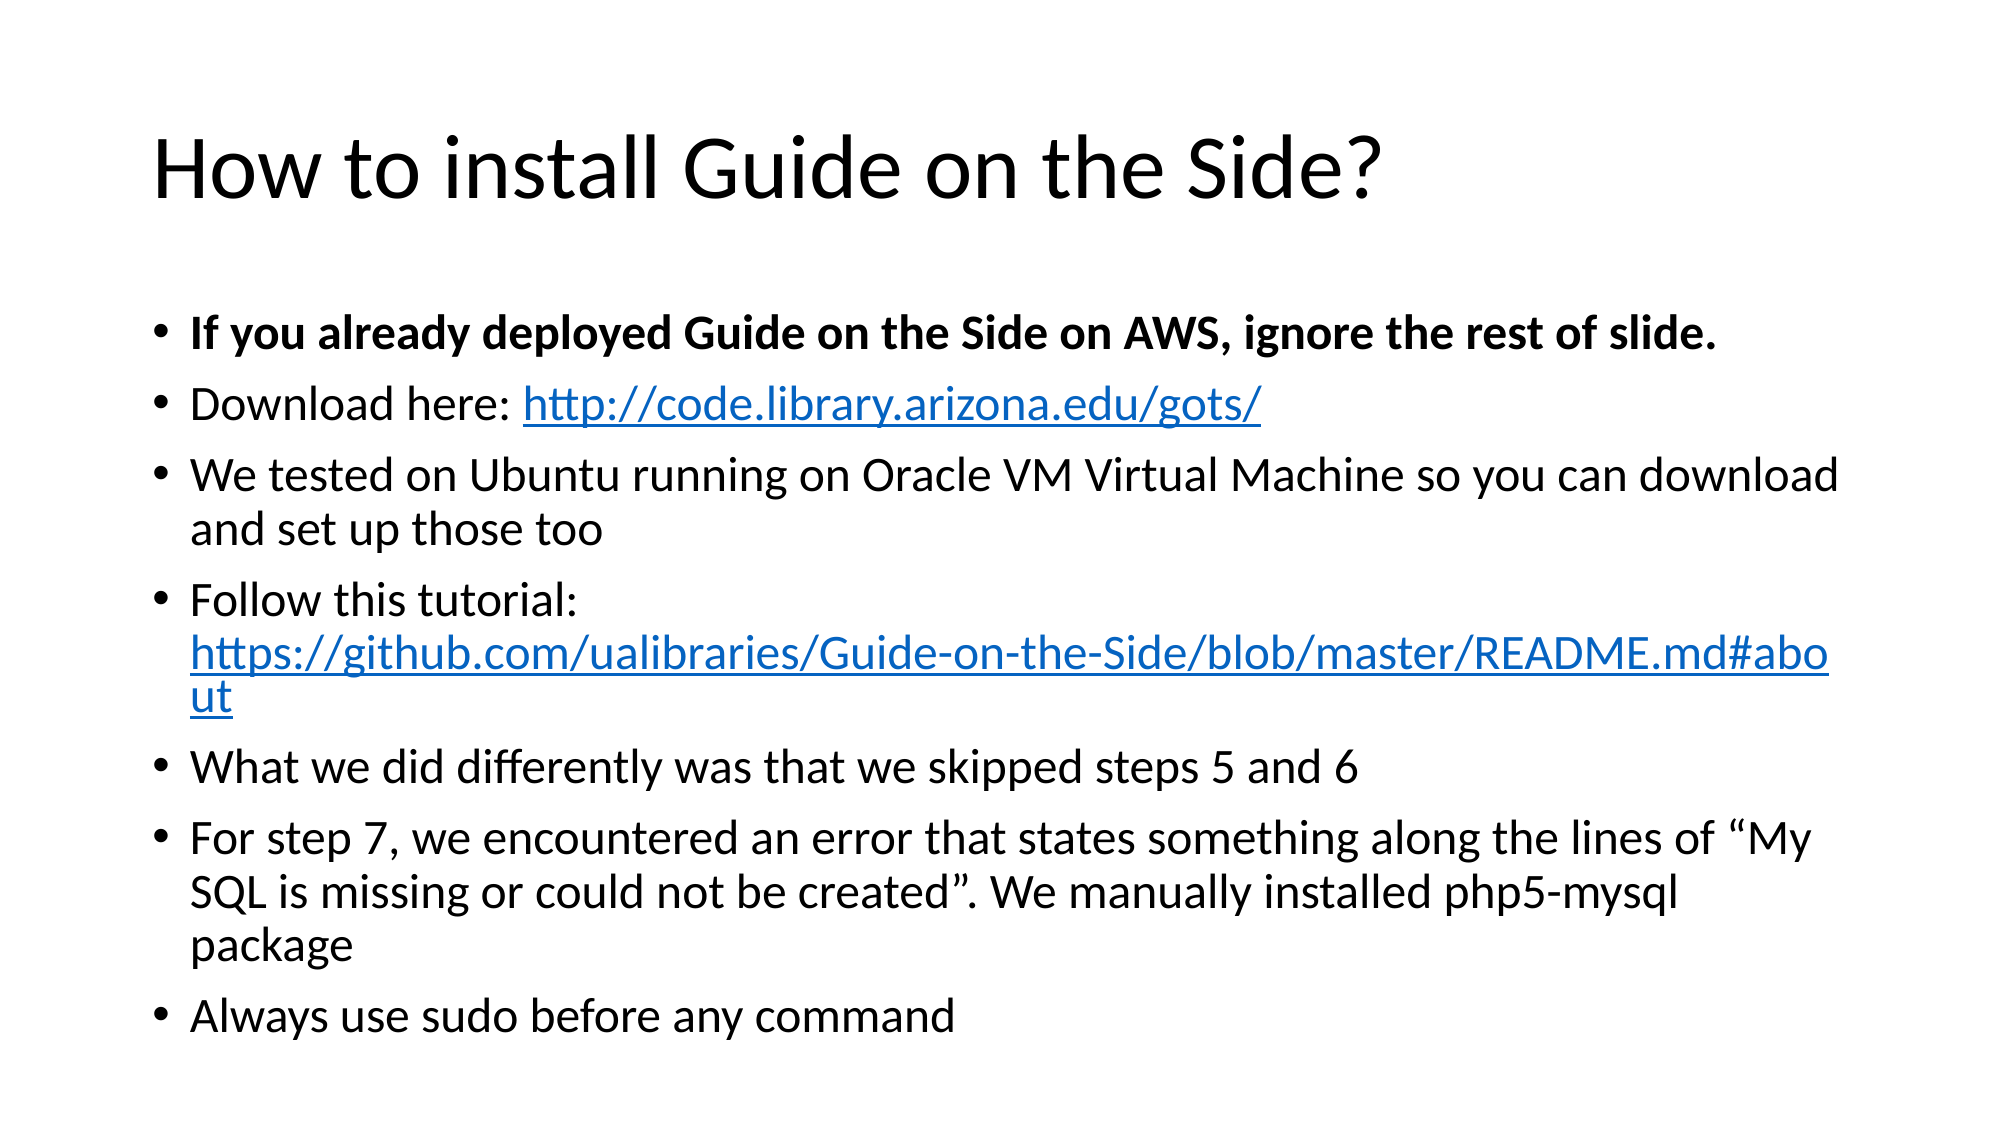

# How to install Guide on the Side?
If you already deployed Guide on the Side on AWS, ignore the rest of slide.
Download here: http://code.library.arizona.edu/gots/
We tested on Ubuntu running on Oracle VM Virtual Machine so you can download and set up those too
Follow this tutorial: https://github.com/ualibraries/Guide-on-the-Side/blob/master/README.md#about
What we did differently was that we skipped steps 5 and 6
For step 7, we encountered an error that states something along the lines of “My SQL is missing or could not be created”. We manually installed php5-mysql package
Always use sudo before any command